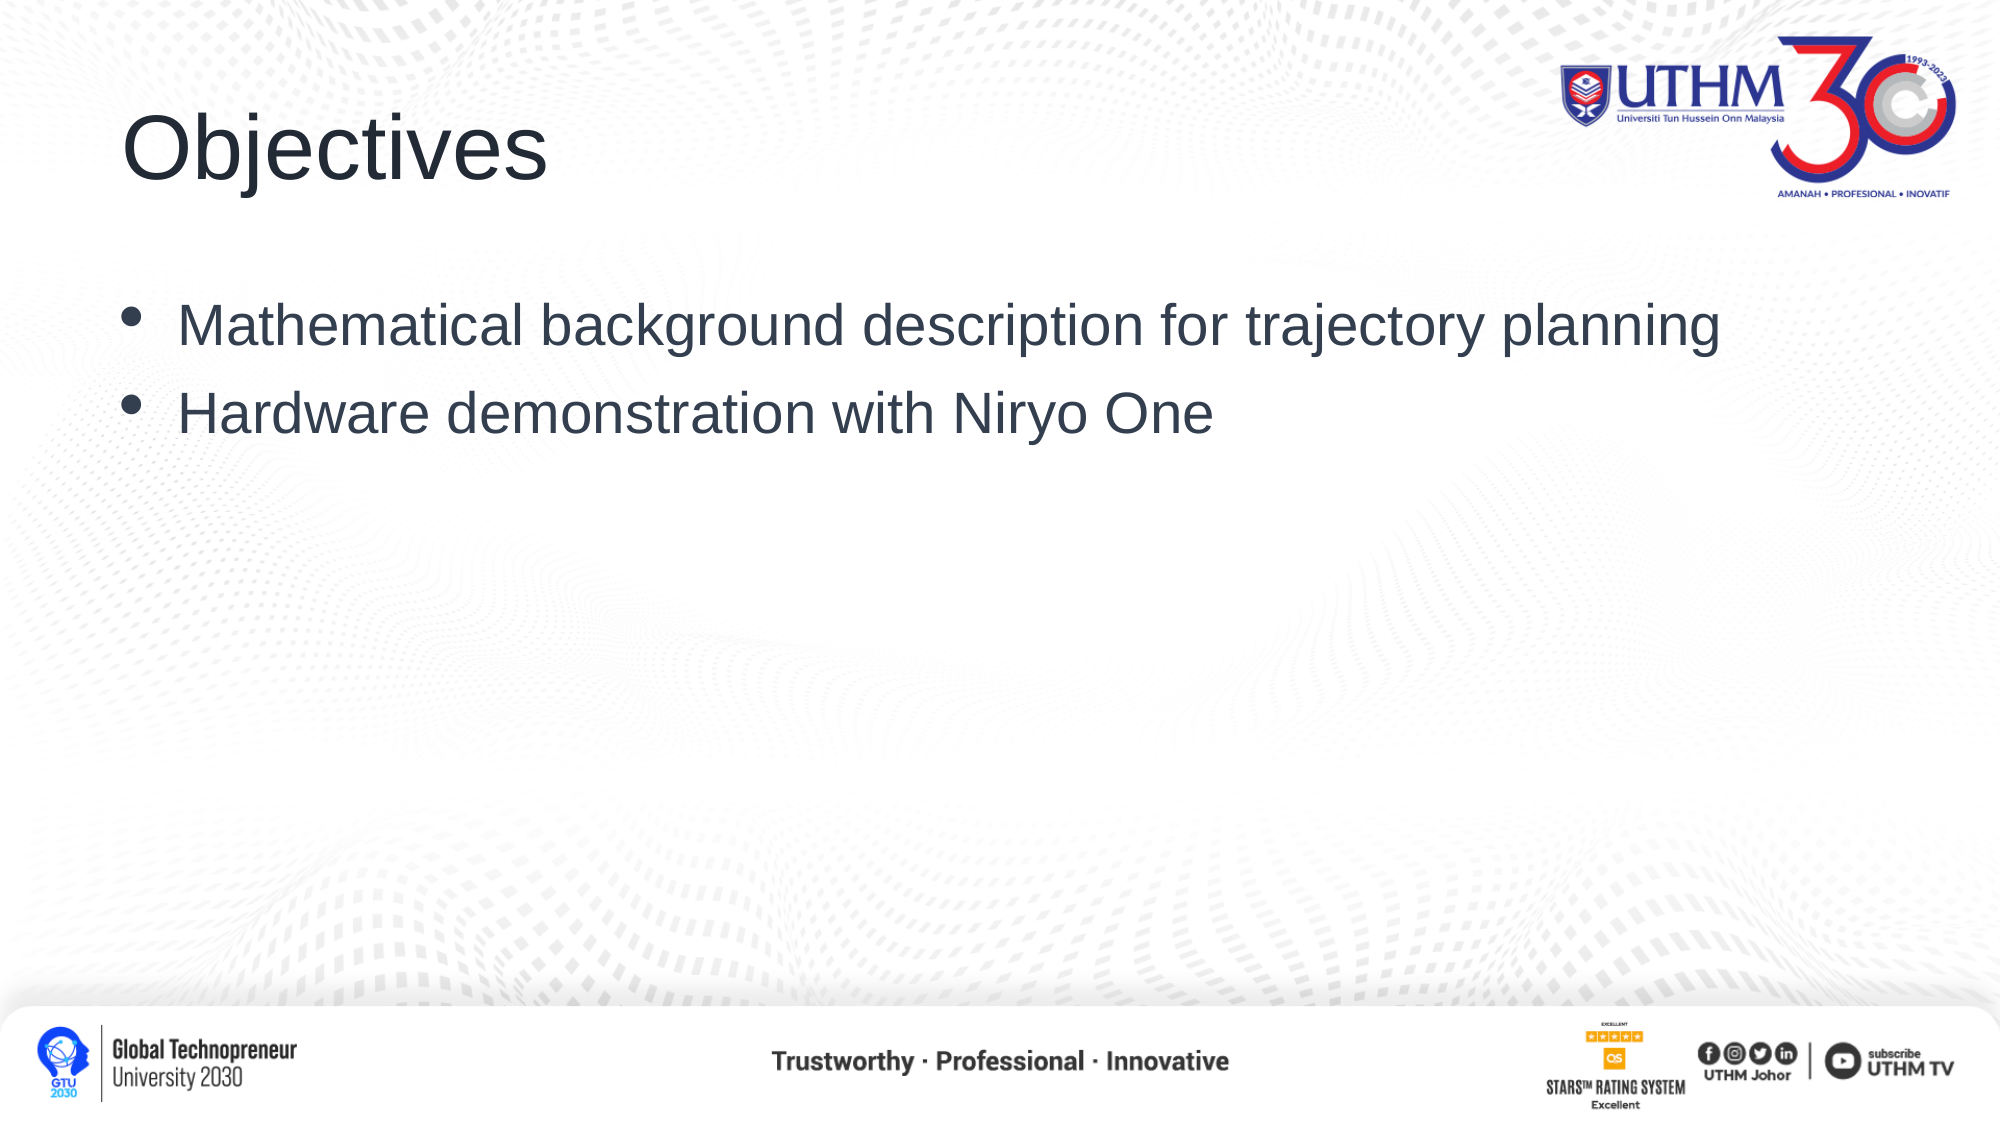

# Objectives
Mathematical background description for trajectory planning
Hardware demonstration with Niryo One